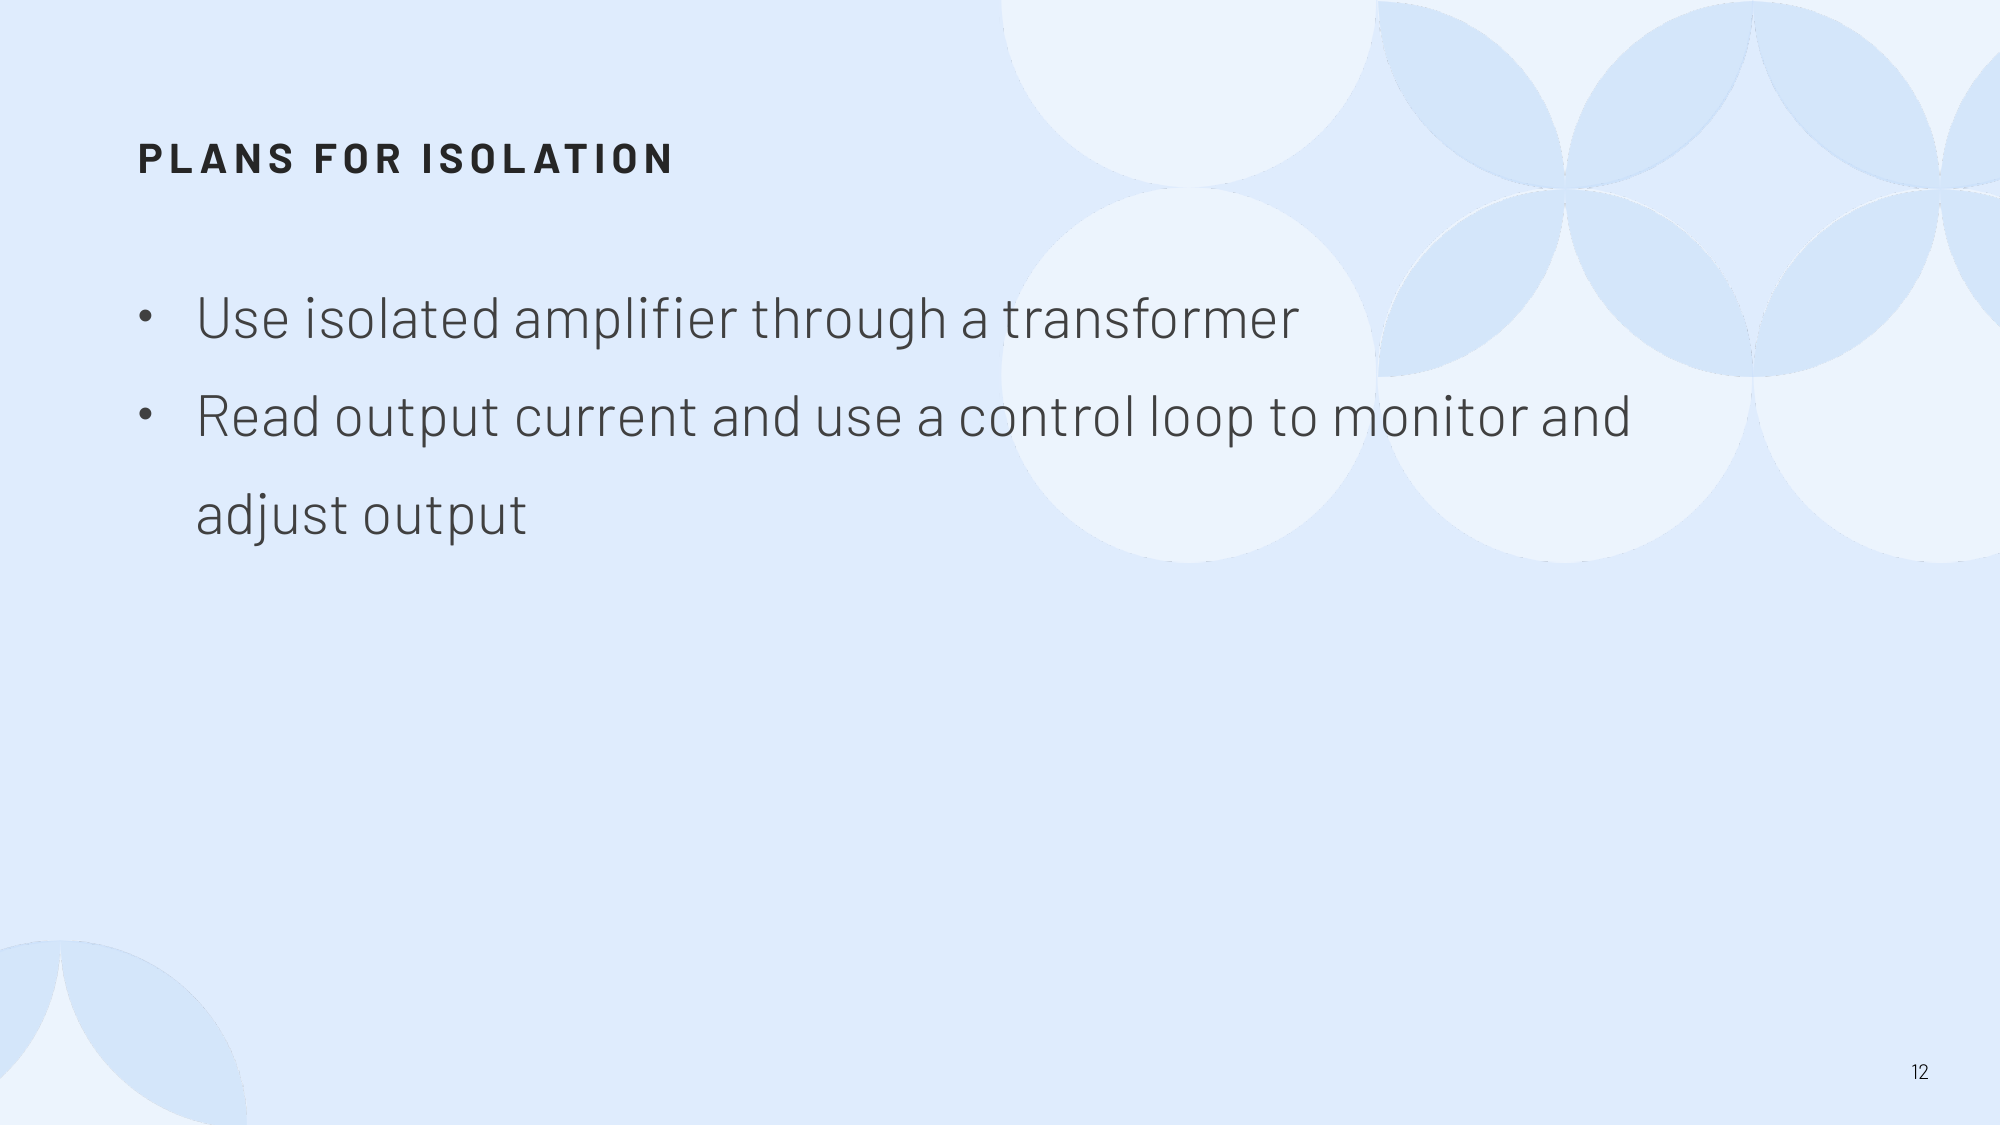

# Plans for Isolation
Use isolated amplifier through a transformer
Read output current and use a control loop to monitor and adjust output
12